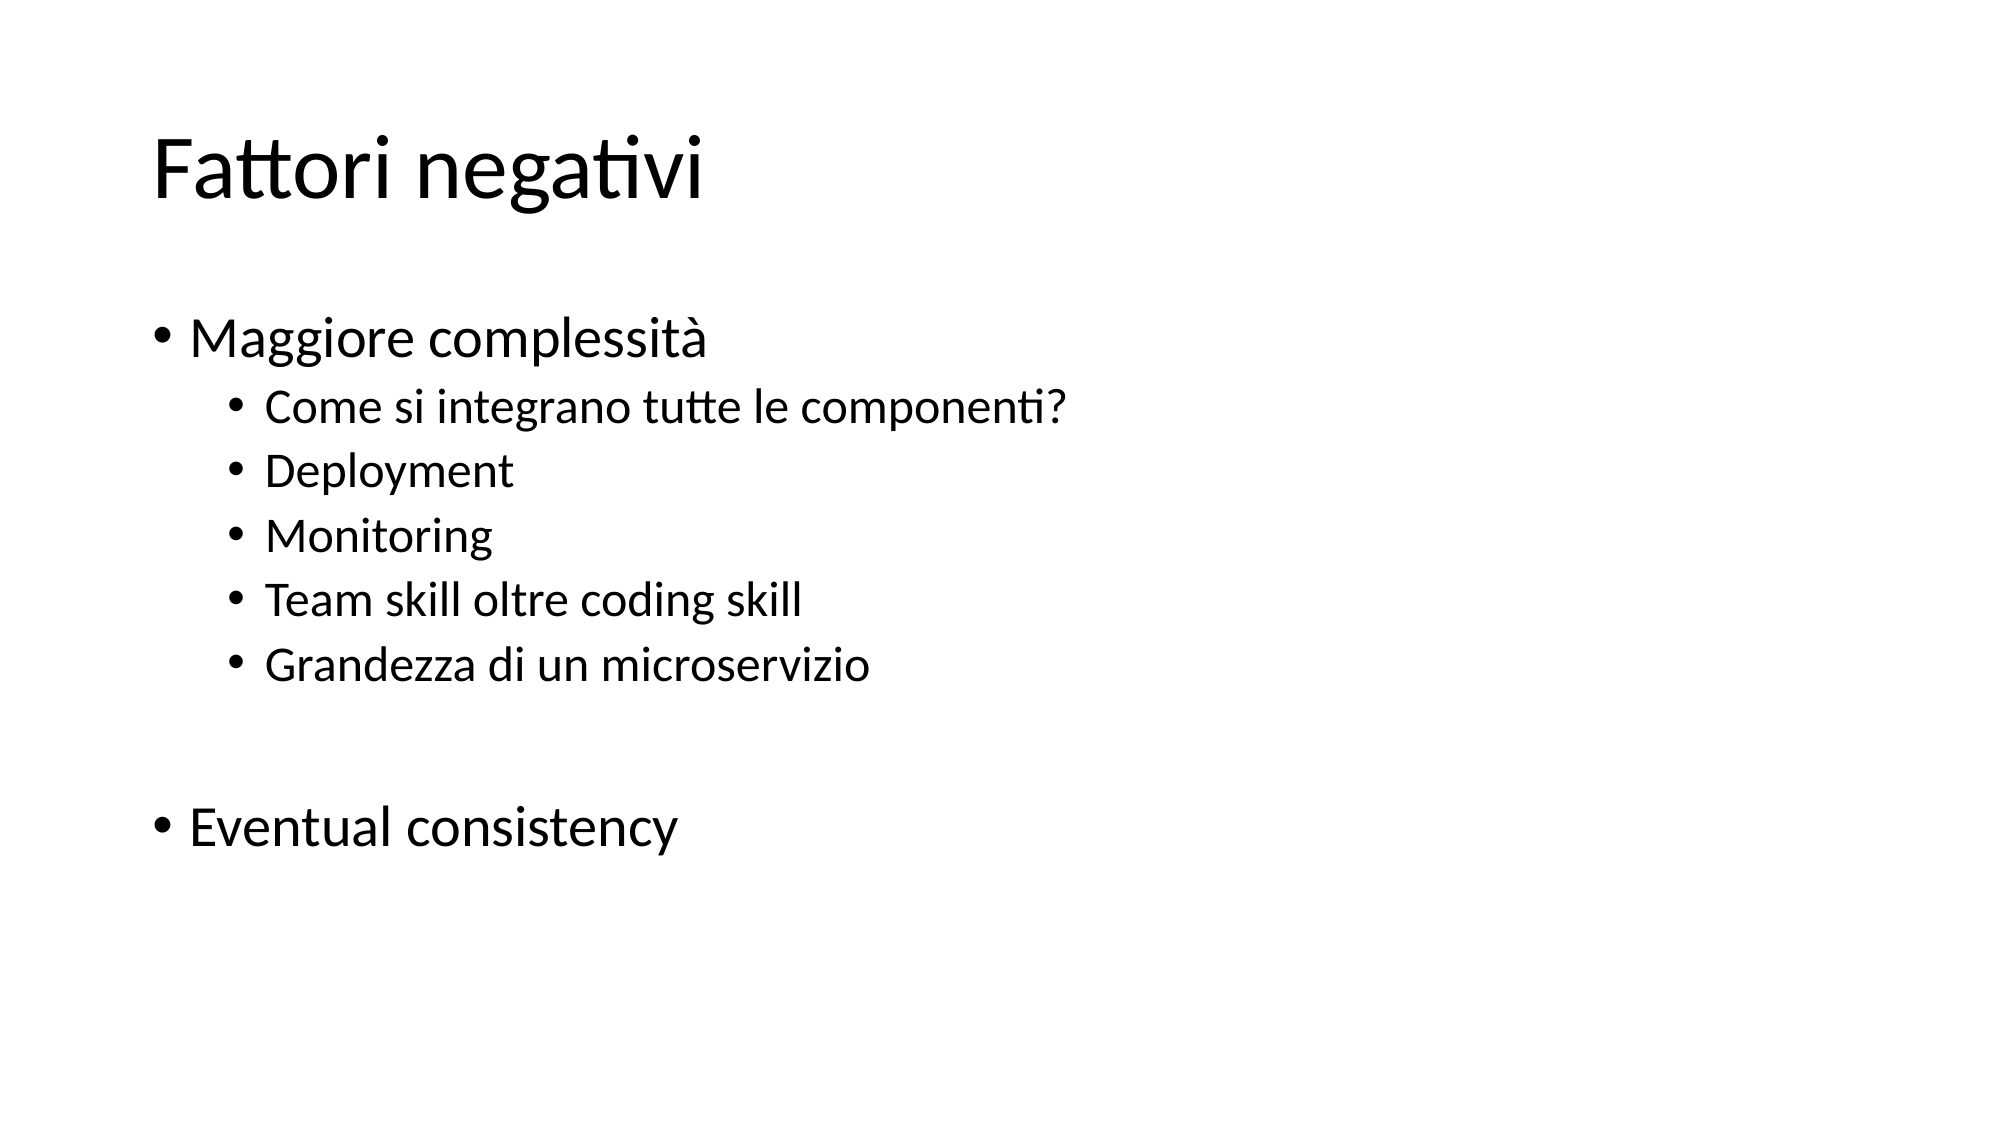

# Fattori negativi
Maggiore complessità
Come si integrano tutte le componenti?
Deployment
Monitoring
Team skill oltre coding skill
Grandezza di un microservizio

Eventual consistency